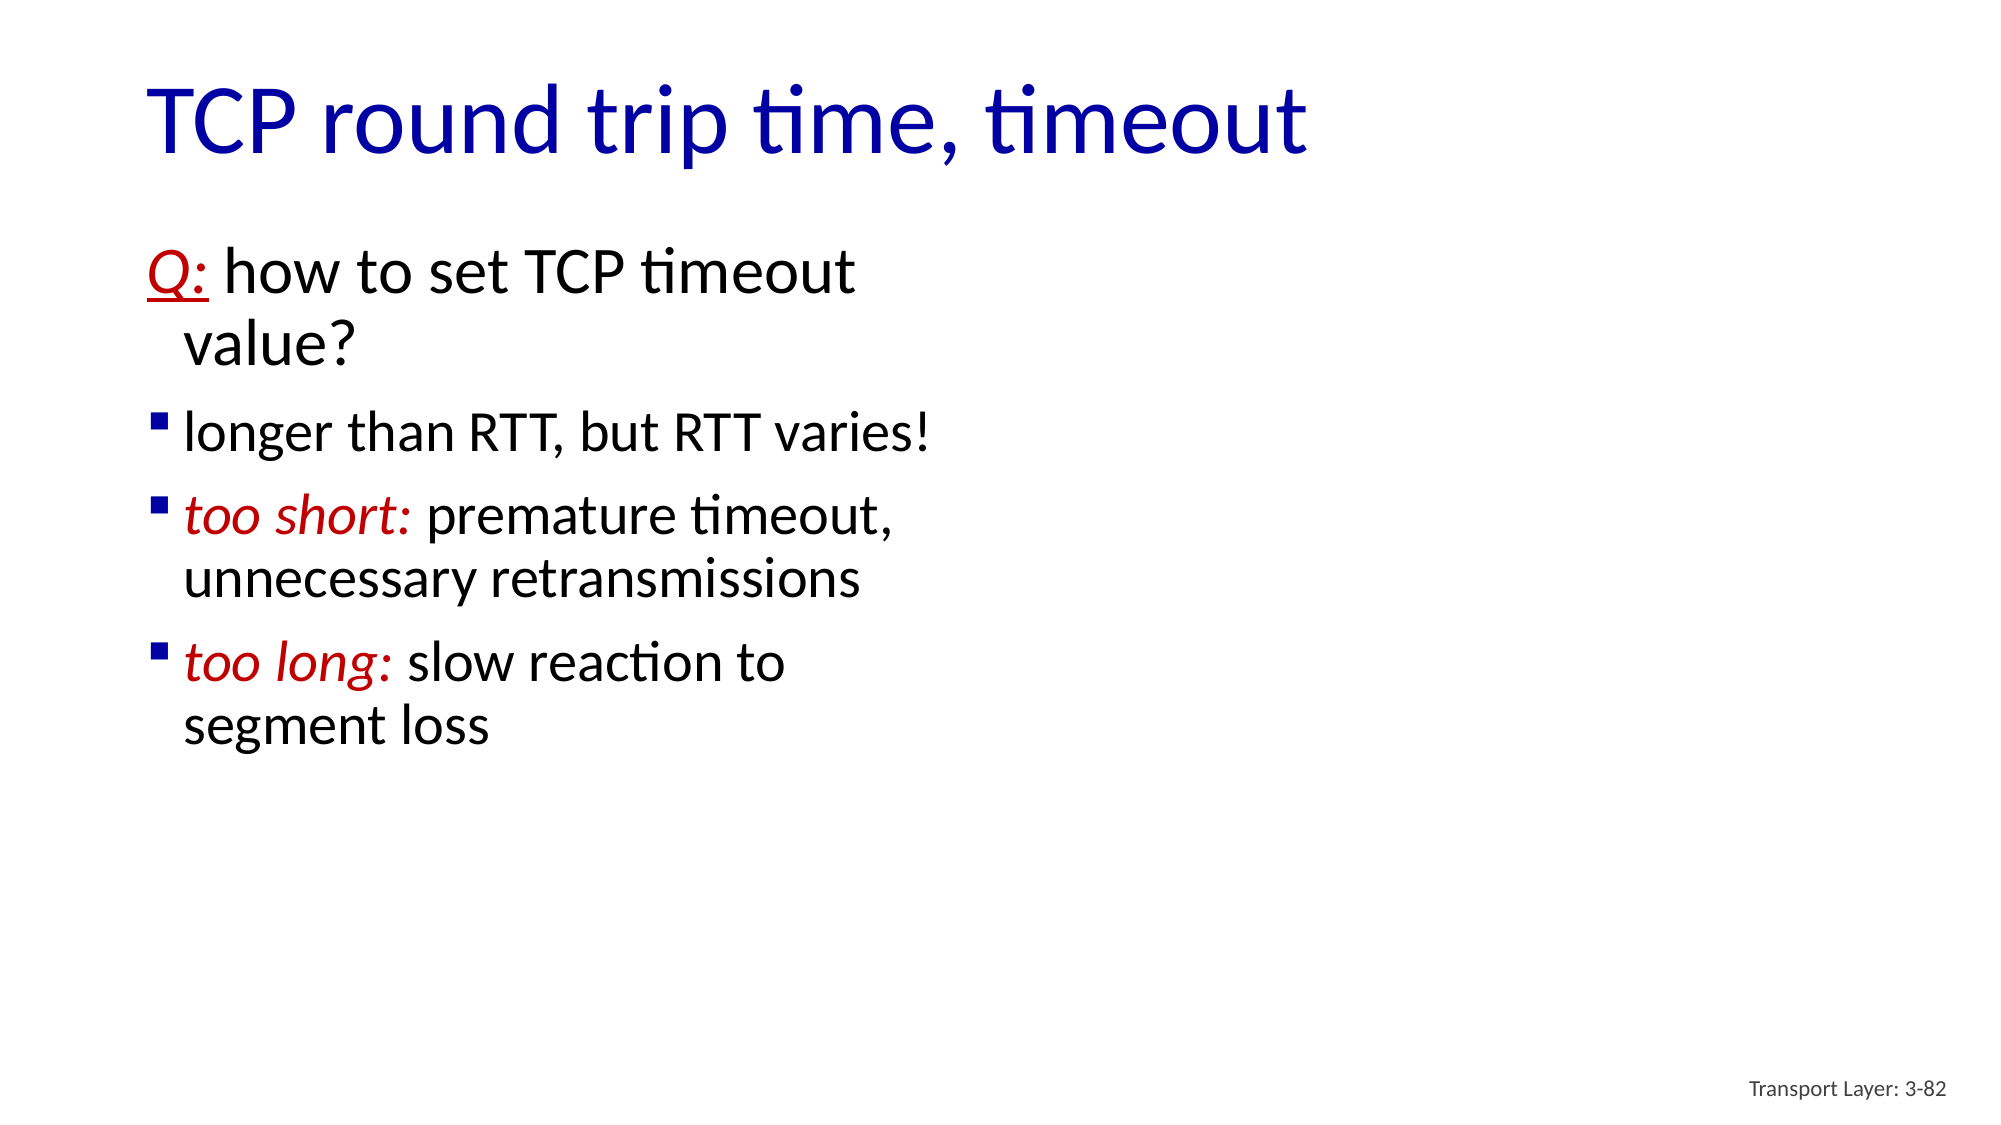

# TCP round trip time, timeout
Q: how to set TCP timeout value?
longer than RTT, but RTT varies!
too short: premature timeout, unnecessary retransmissions
too long: slow reaction to segment loss
Transport Layer: 3-82